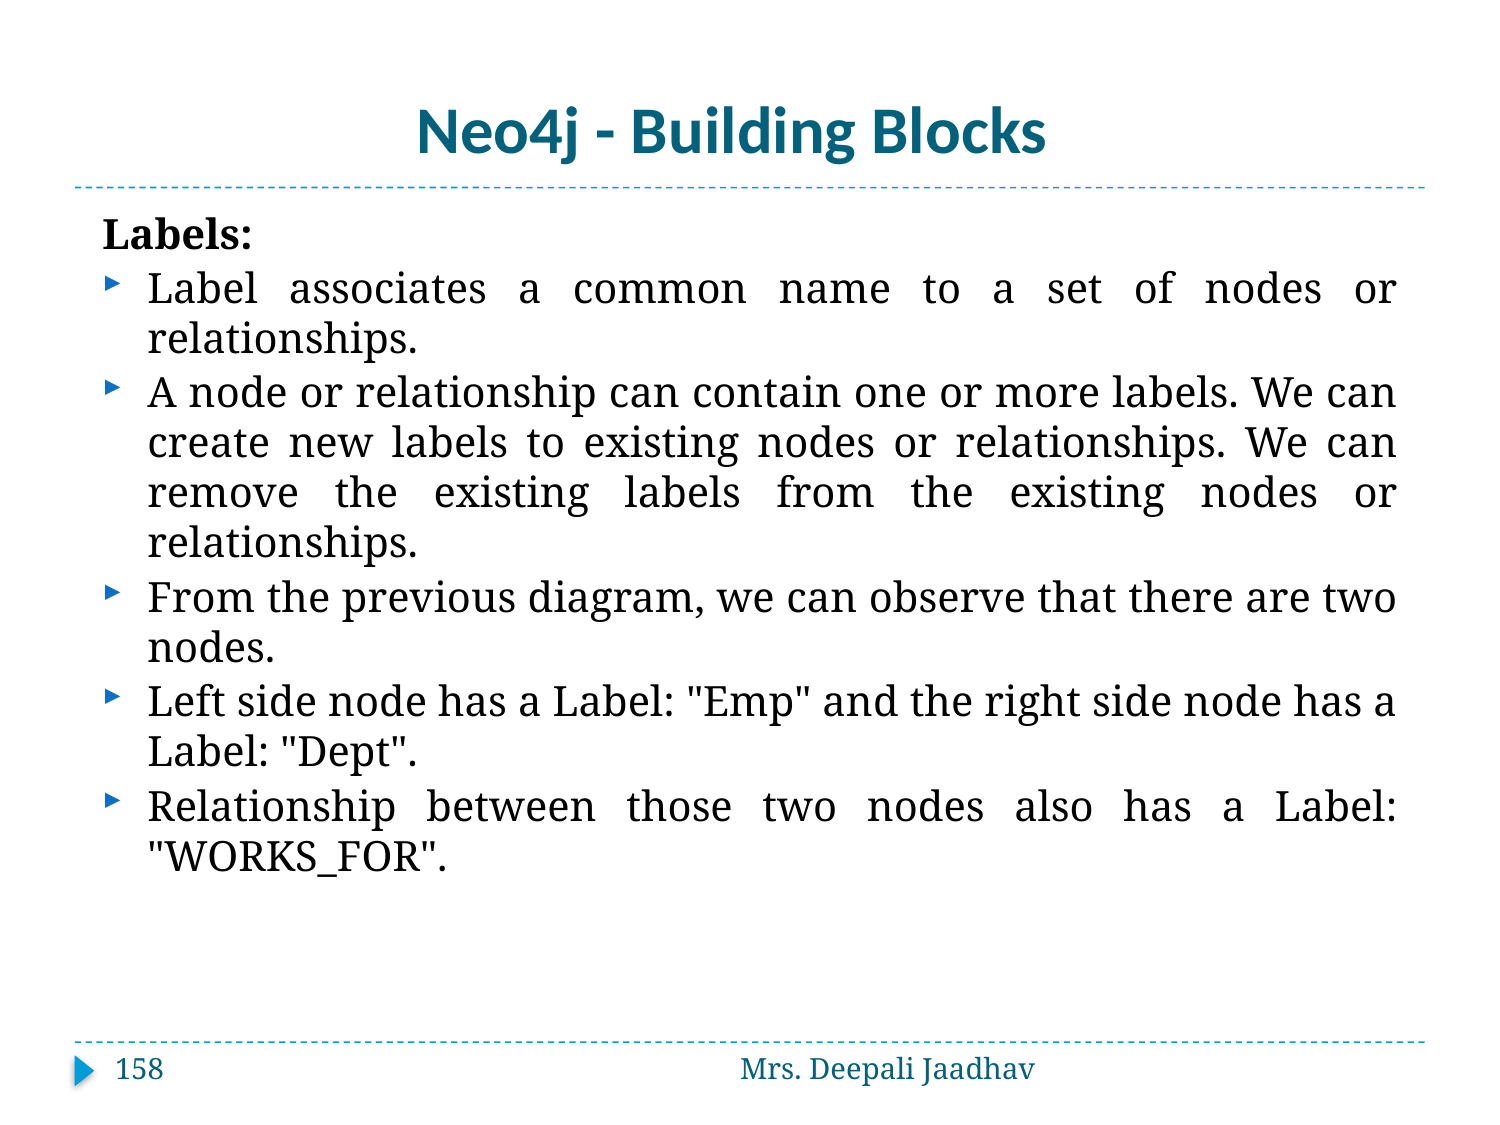

# Neo4j - Building Blocks
Labels:
Label associates a common name to a set of nodes or relationships.
A node or relationship can contain one or more labels. We can create new labels to existing nodes or relationships. We can remove the existing labels from the existing nodes or relationships.
From the previous diagram, we can observe that there are two nodes.
Left side node has a Label: "Emp" and the right side node has a Label: "Dept".
Relationship between those two nodes also has a Label: "WORKS_FOR".

158
Mrs. Deepali Jaadhav